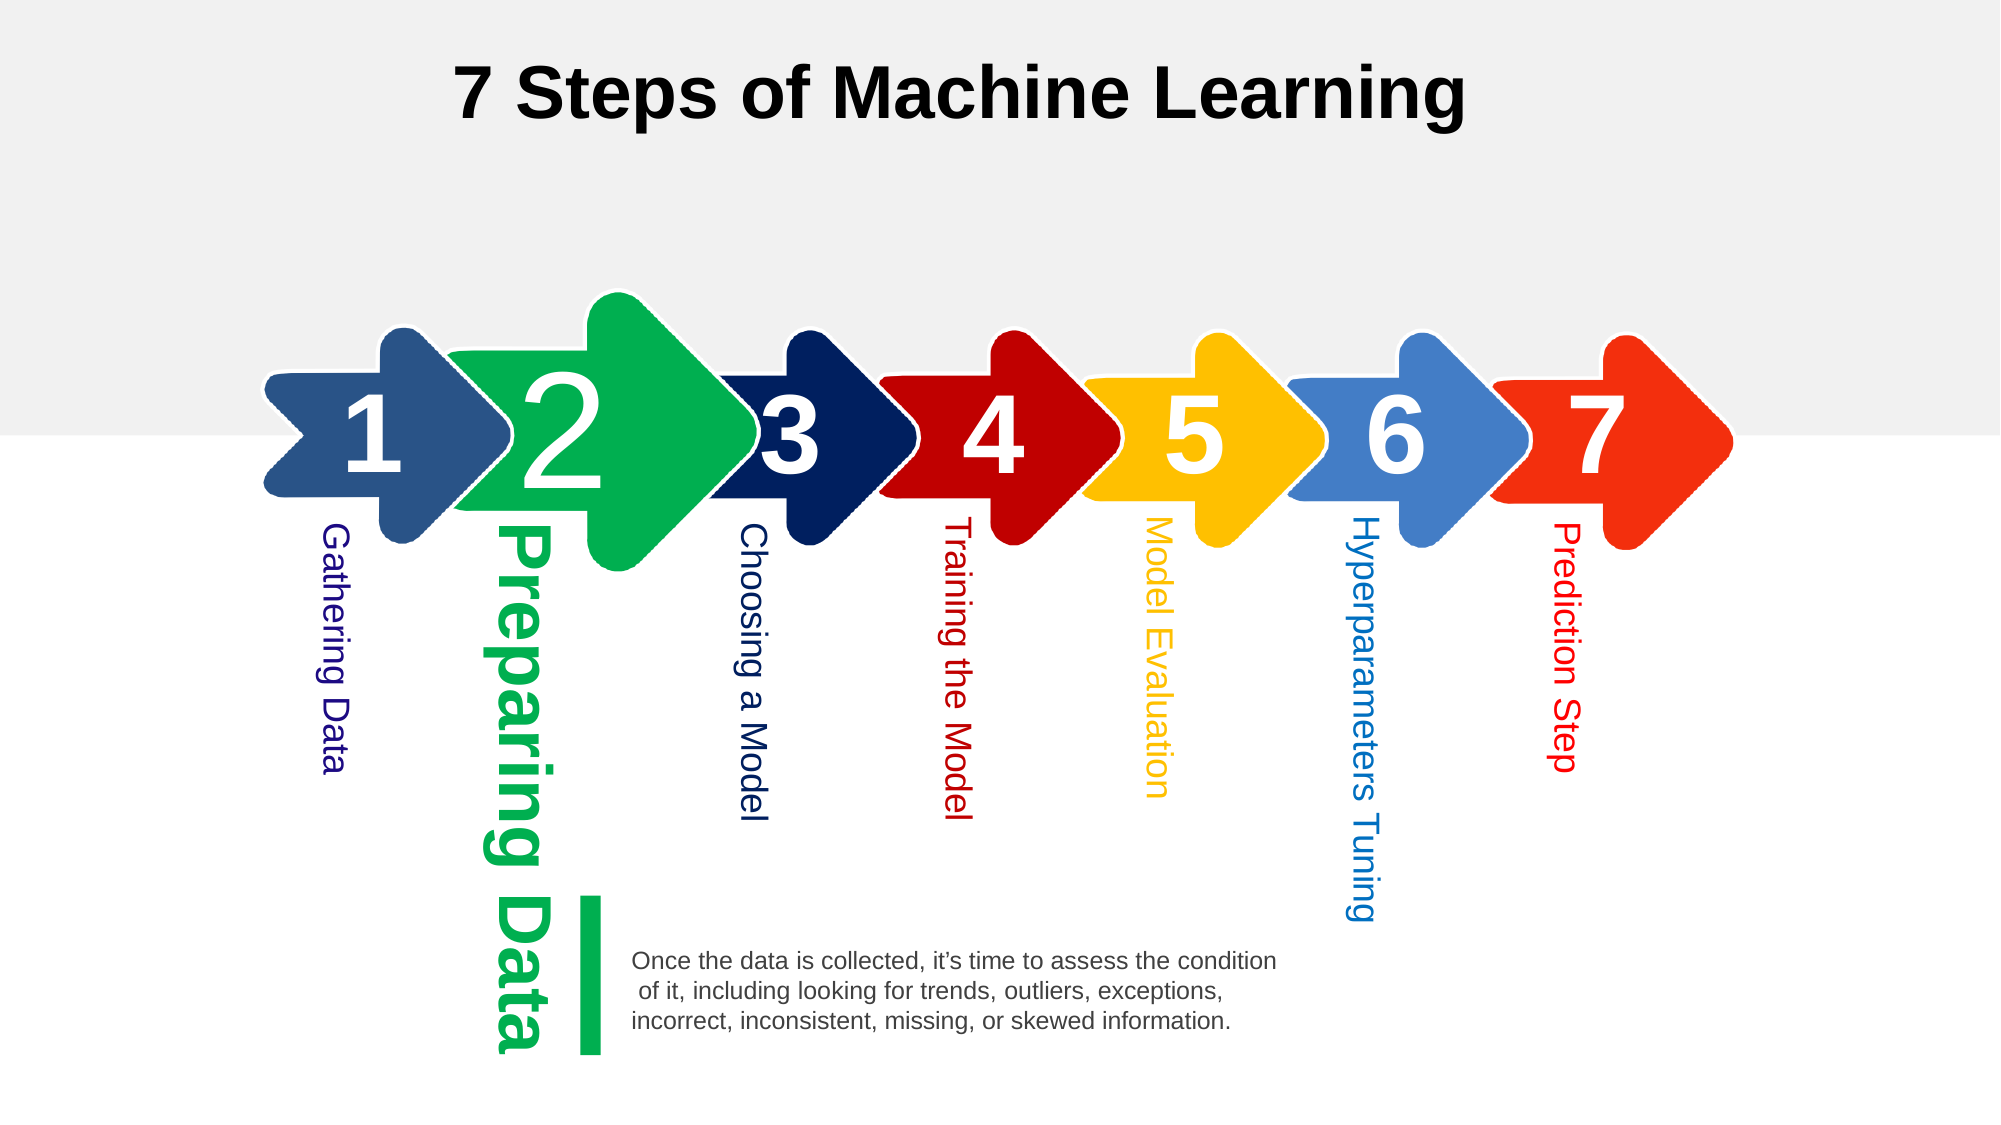

7 Steps of Machine Learning
2
1
3	4	5	6	7
Model Evaluation
Hyperparameters Tuning
Training the Model
Preparing Data
Prediction Step
Gathering Data
Choosing a Model

Once the data is collected, it’s time to assess the condition  of it, including looking for trends, outliers, exceptions,  incorrect, inconsistent, missing, or skewed information.